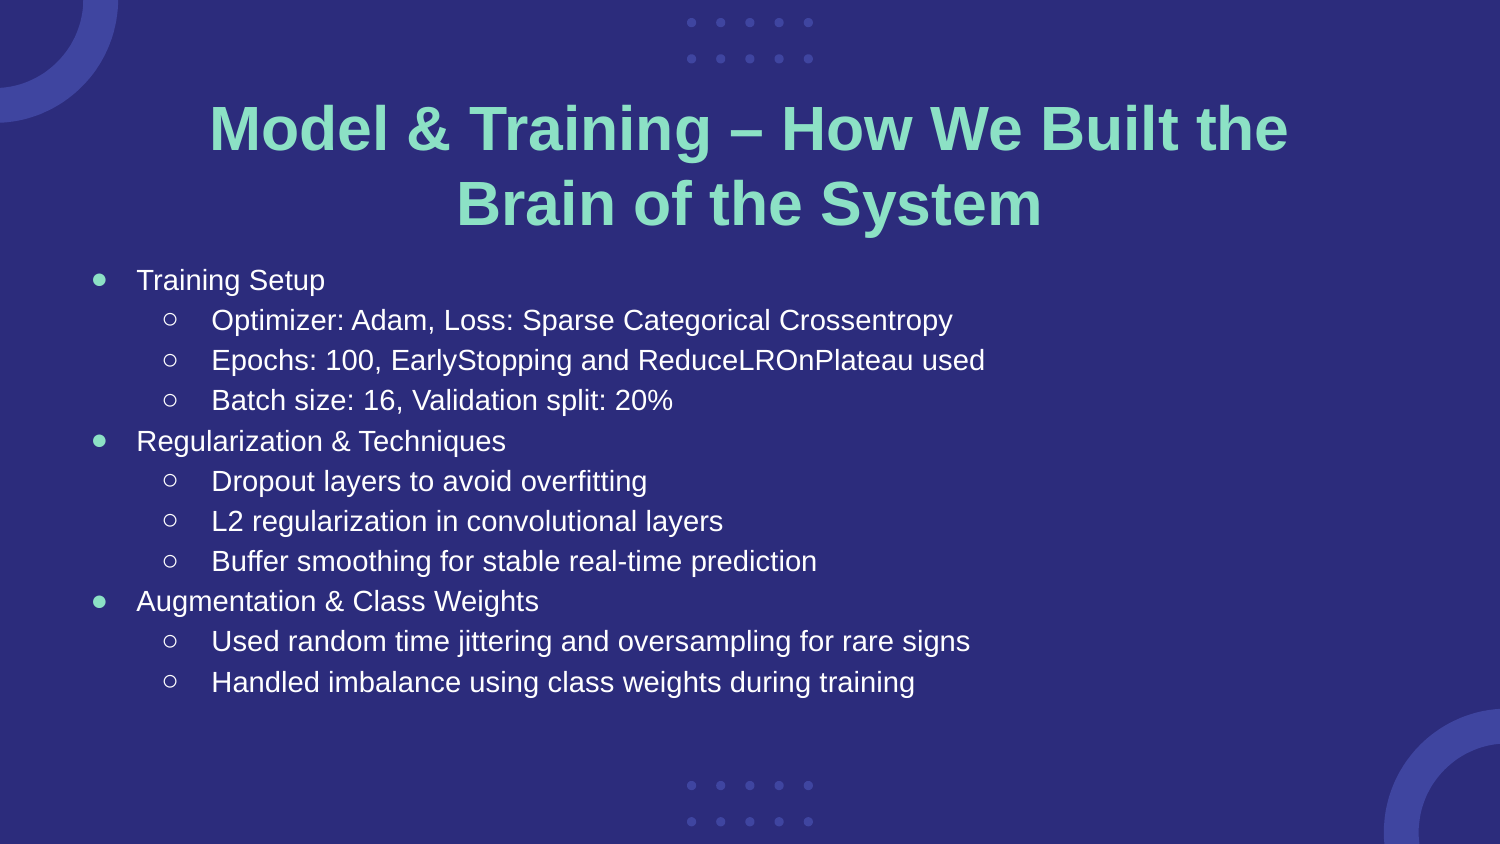

# Model & Training – How We Built the Brain of the System
Training Setup
Optimizer: Adam, Loss: Sparse Categorical Crossentropy
Epochs: 100, EarlyStopping and ReduceLROnPlateau used
Batch size: 16, Validation split: 20%
Regularization & Techniques
Dropout layers to avoid overfitting
L2 regularization in convolutional layers
Buffer smoothing for stable real-time prediction
Augmentation & Class Weights
Used random time jittering and oversampling for rare signs
Handled imbalance using class weights during training